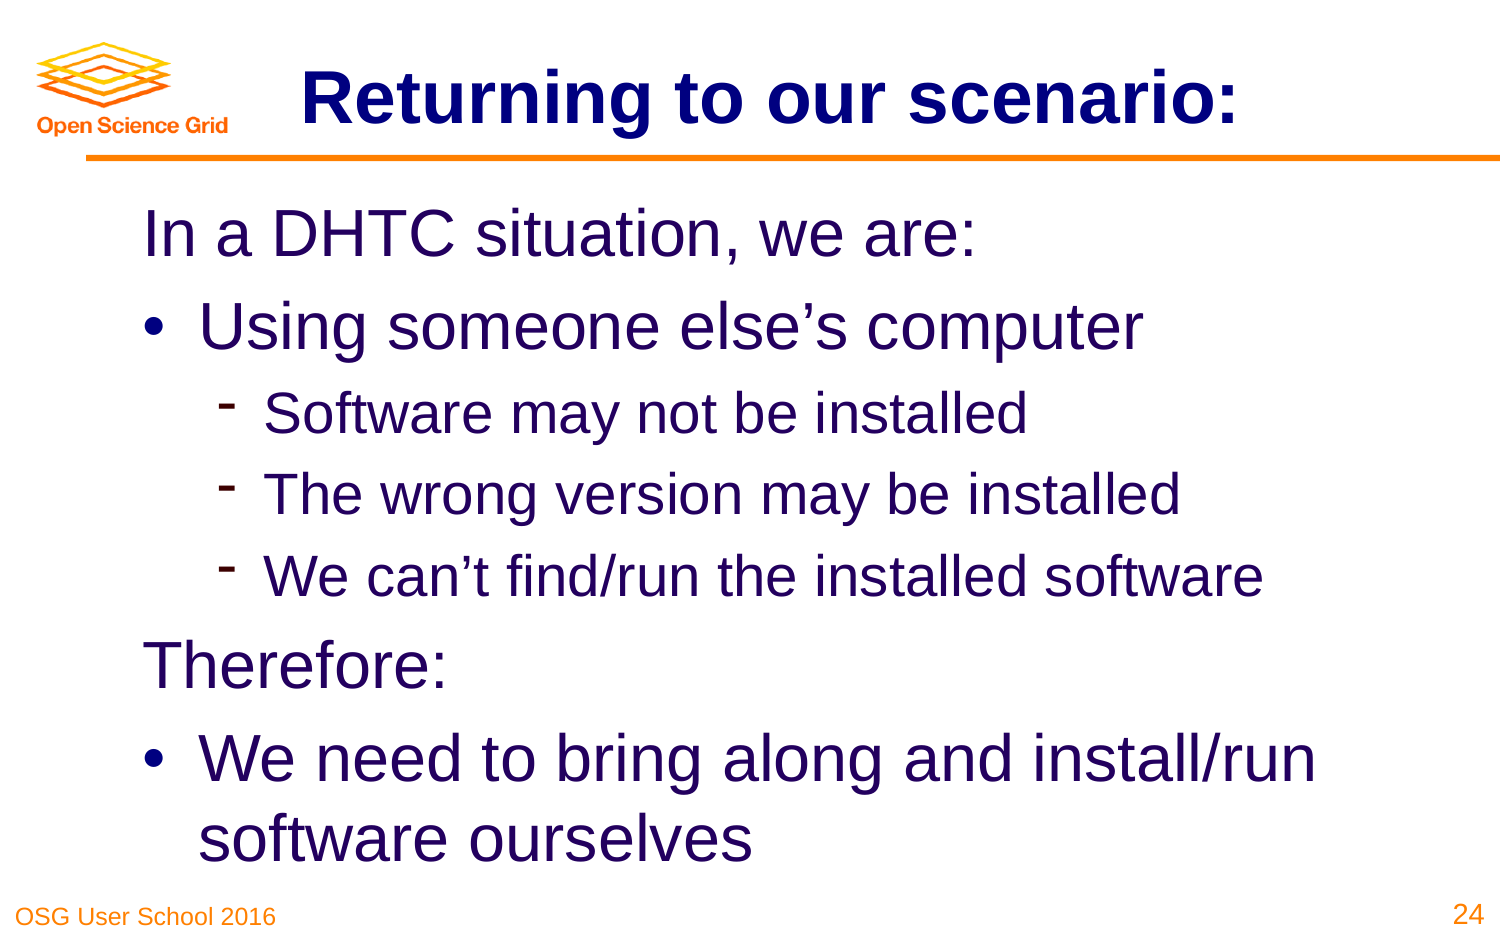

# Returning to our scenario:
In a DHTC situation, we are:
Using someone else’s computer
Software may not be installed
The wrong version may be installed
We can’t find/run the installed software
Therefore:
We need to bring along and install/run software ourselves

24